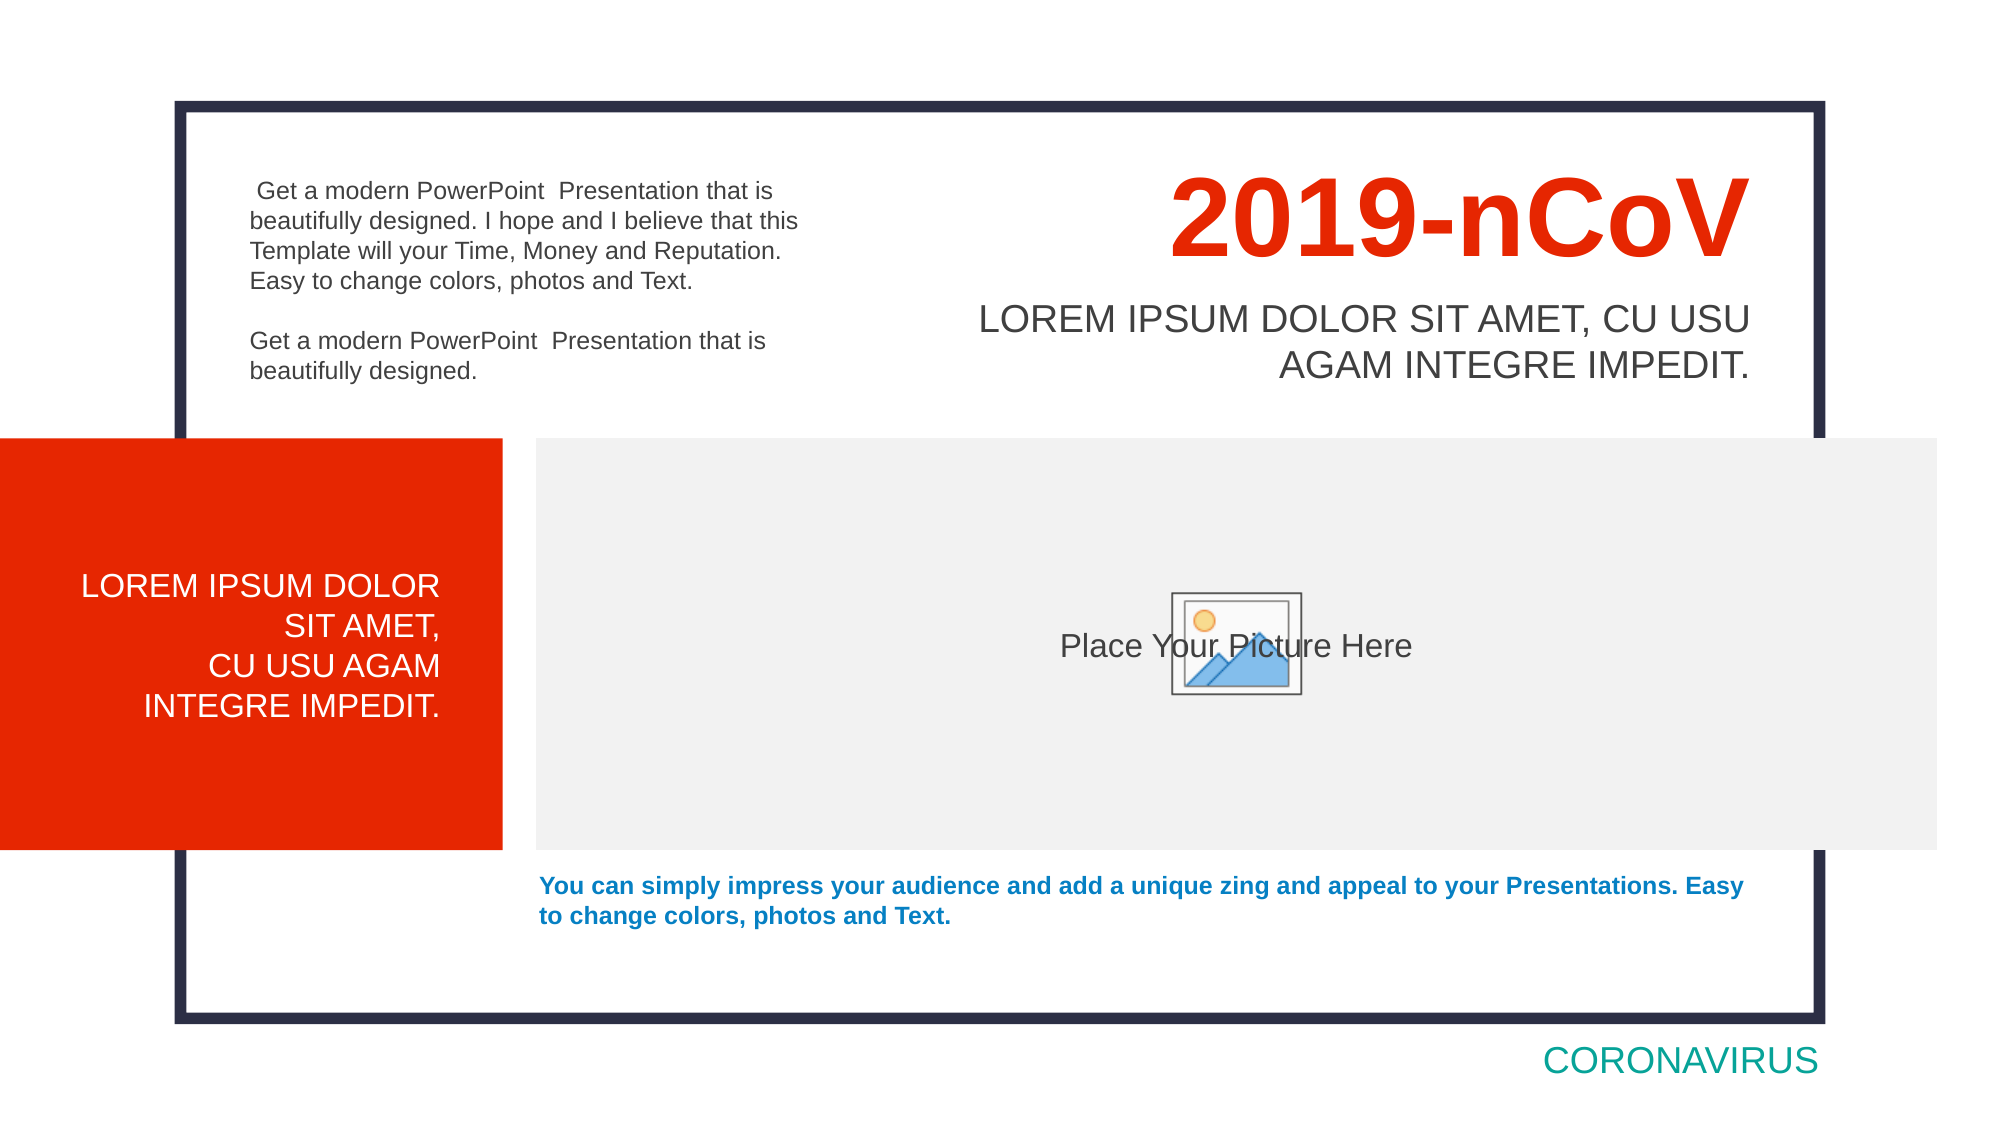

2019-nCoV
 Get a modern PowerPoint  Presentation that is beautifully designed. I hope and I believe that this Template will your Time, Money and Reputation. Easy to change colors, photos and Text.

Get a modern PowerPoint  Presentation that is beautifully designed.
LOREM IPSUM DOLOR SIT AMET, CU USU AGAM INTEGRE IMPEDIT.

LOREM IPSUM DOLOR SIT AMET,
CU USU AGAM INTEGRE IMPEDIT.
You can simply impress your audience and add a unique zing and appeal to your Presentations. Easy to change colors, photos and Text.
CORONAVIRUS